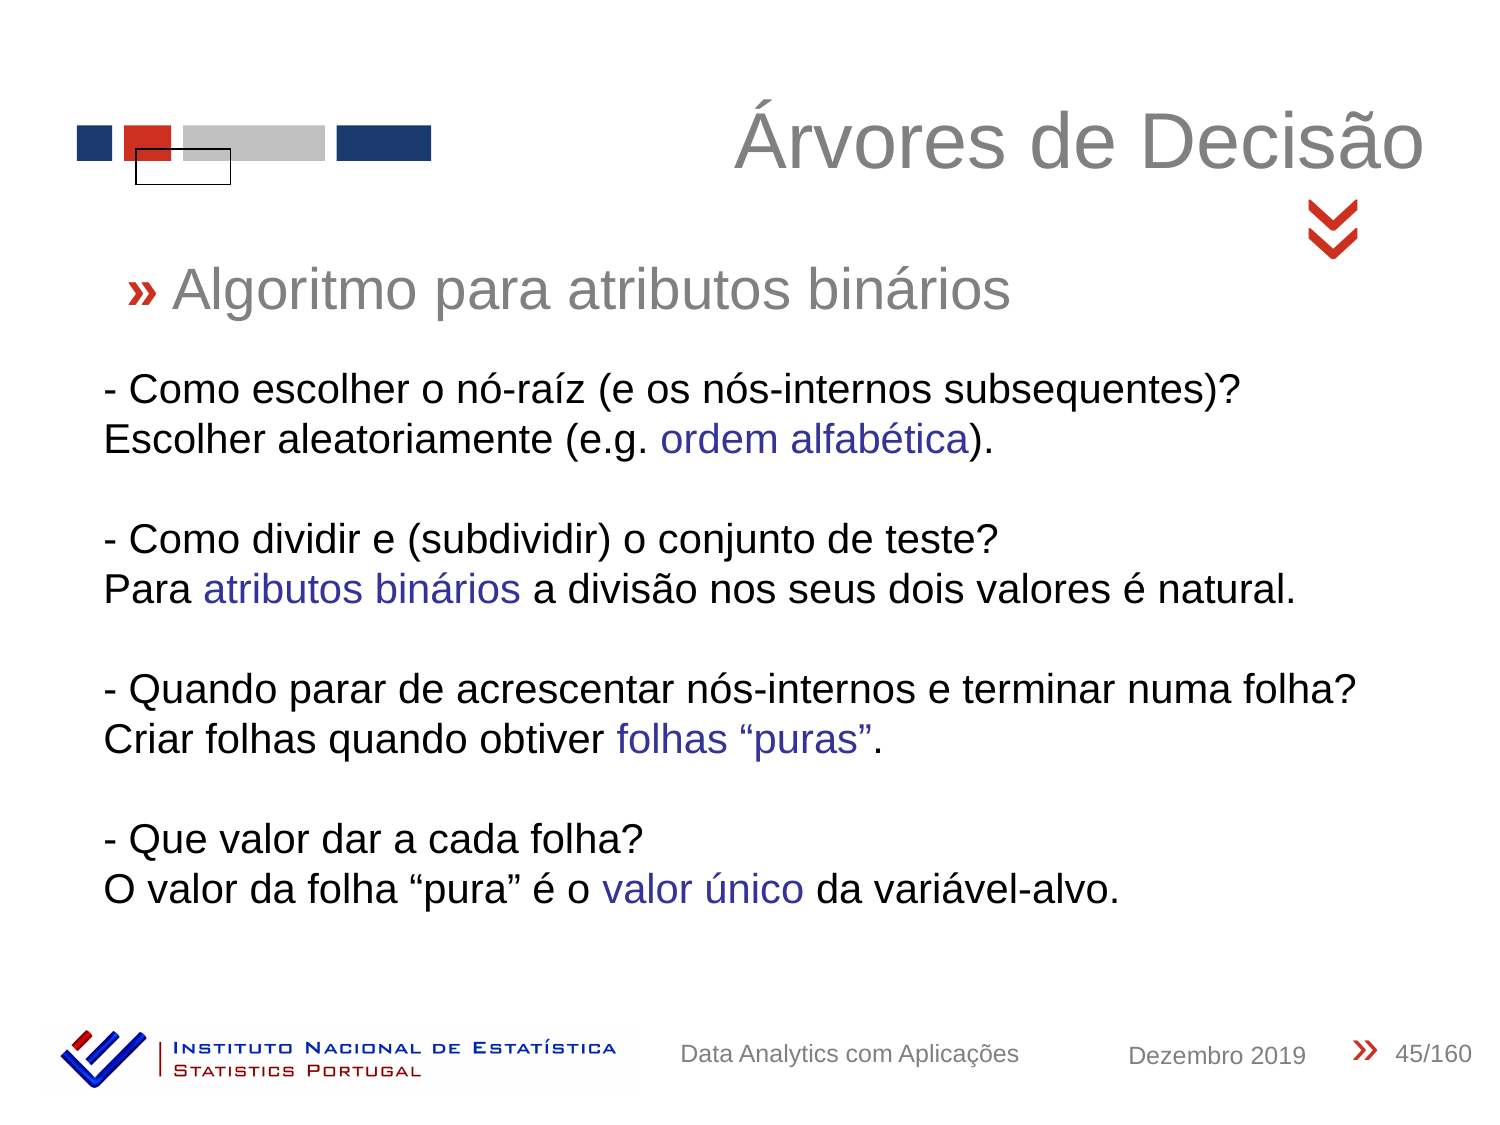

Árvores de Decisão
«
» Algoritmo para atributos binários
- Como escolher o nó-raíz (e os nós-internos subsequentes)?
Escolher aleatoriamente (e.g. ordem alfabética).

- Como dividir e (subdividir) o conjunto de teste?
Para atributos binários a divisão nos seus dois valores é natural.
- Quando parar de acrescentar nós-internos e terminar numa folha?
Criar folhas quando obtiver folhas “puras”.

- Que valor dar a cada folha?
O valor da folha “pura” é o valor único da variável-alvo.
45